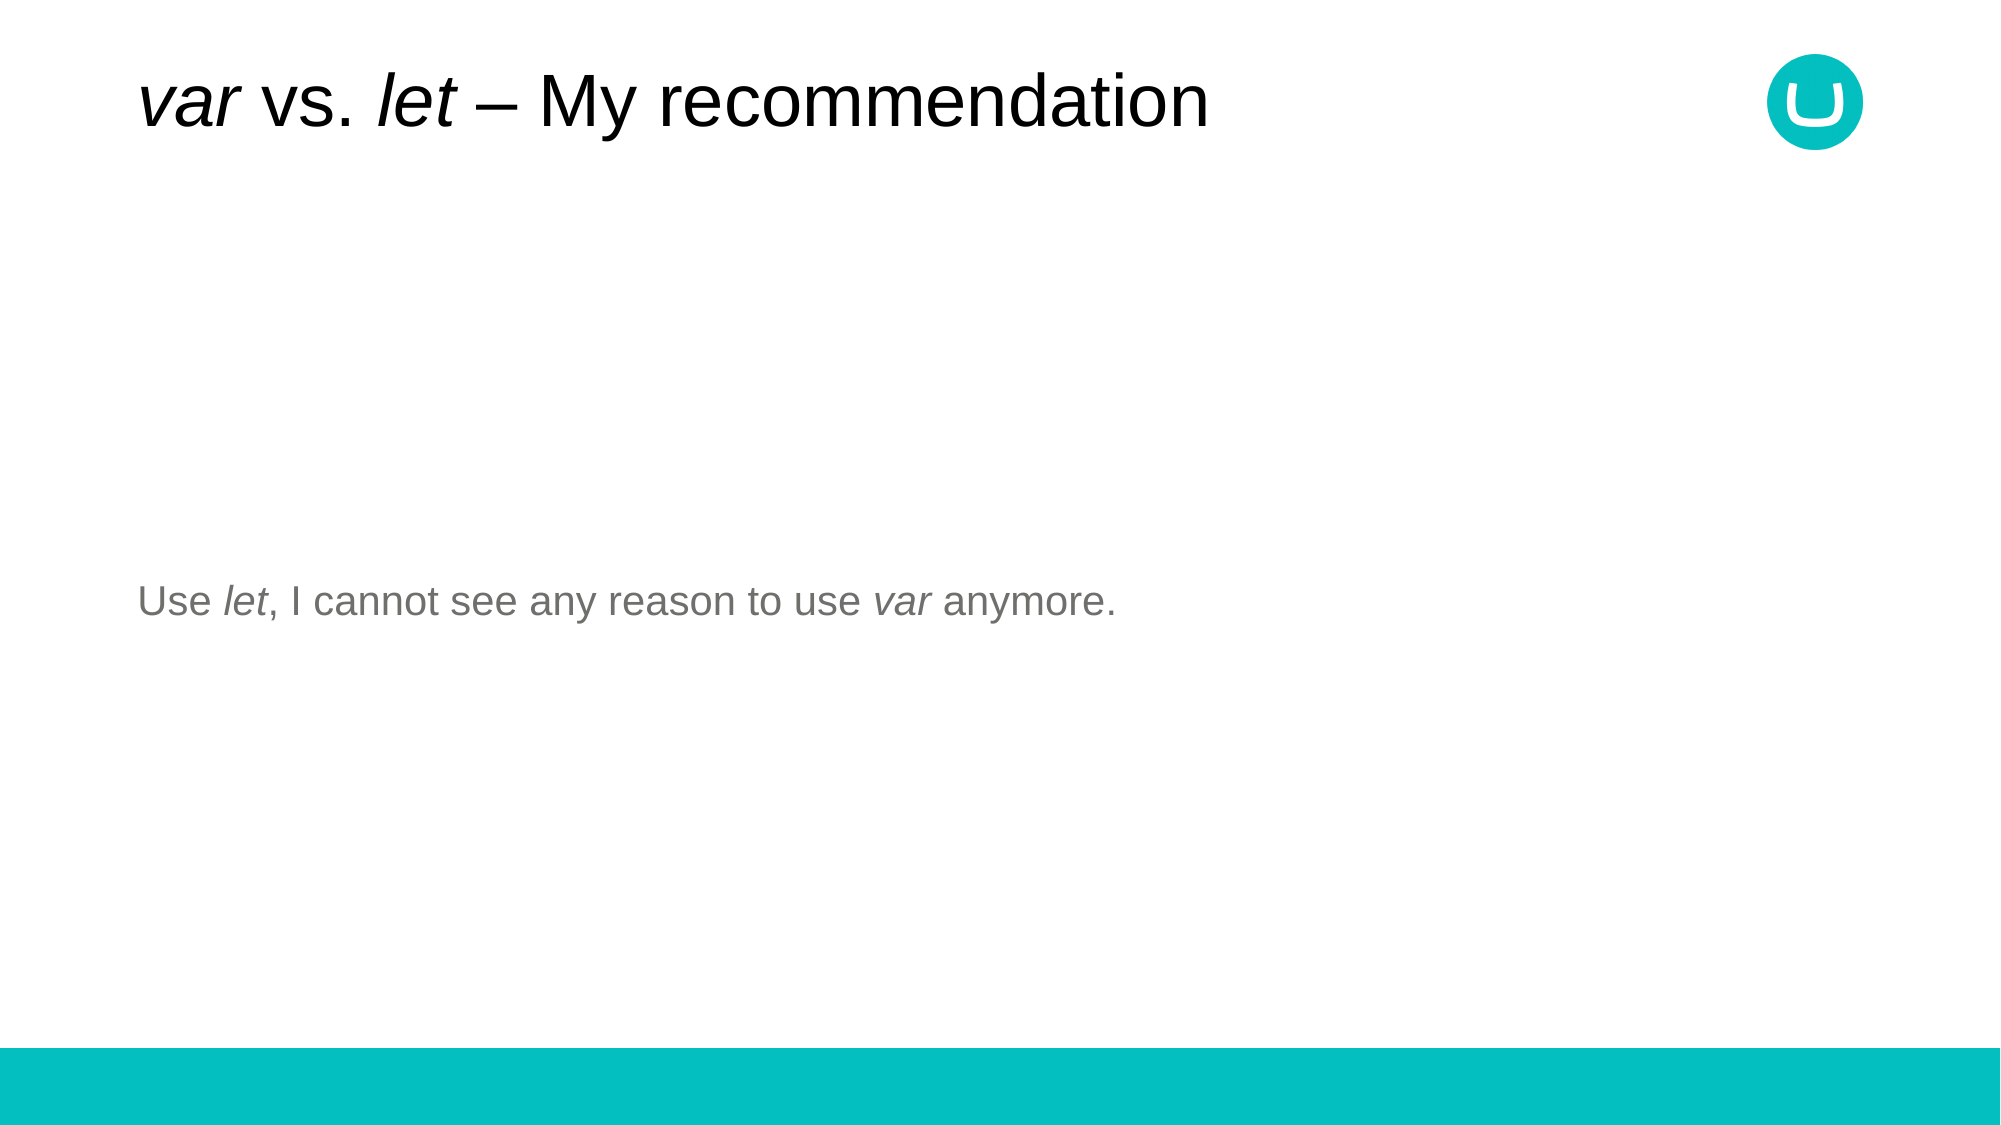

# var vs. let – My recommendation
Use let, I cannot see any reason to use var anymore.